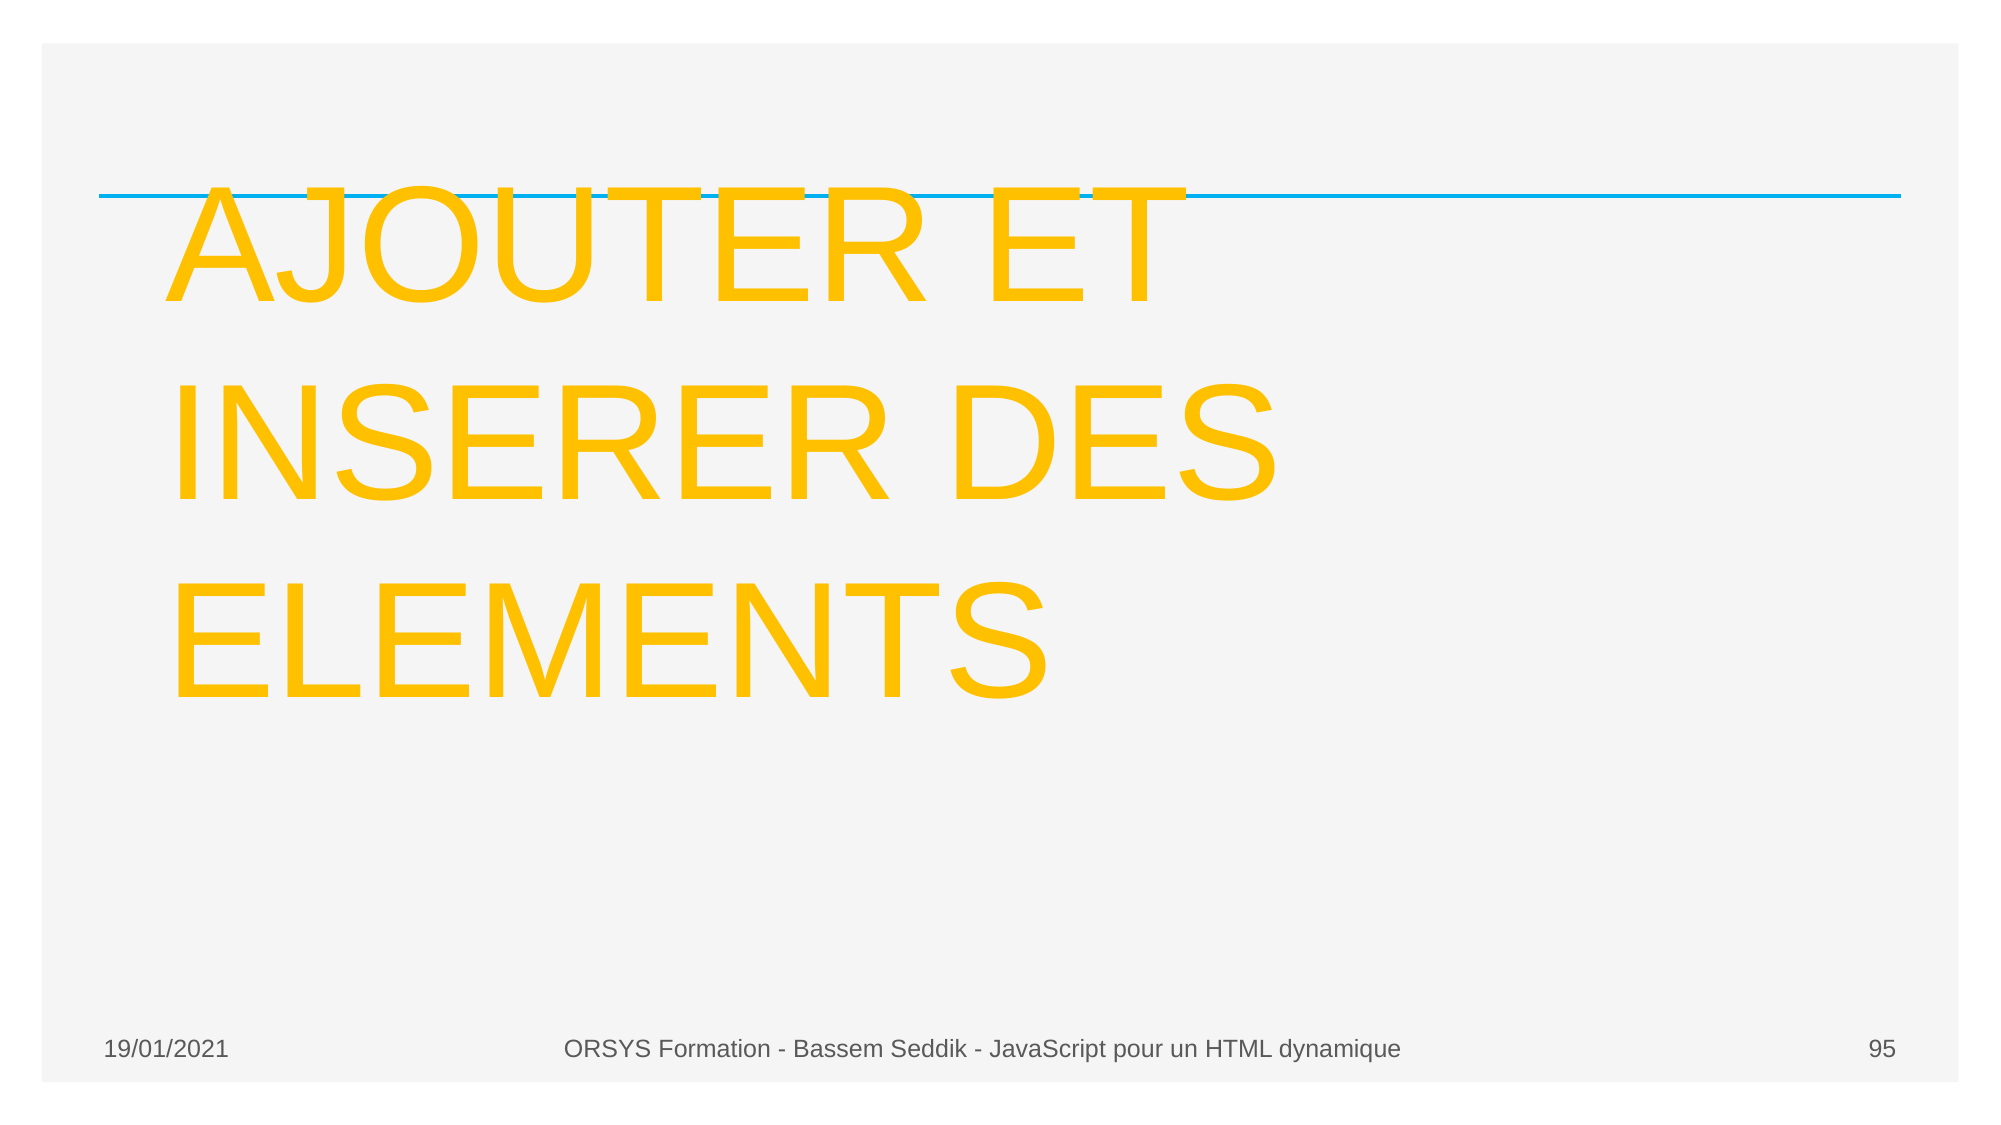

# AJOUTER ET INSERER DES ELEMENTS

19/01/2021
ORSYS Formation - Bassem Seddik - JavaScript pour un HTML dynamique
95